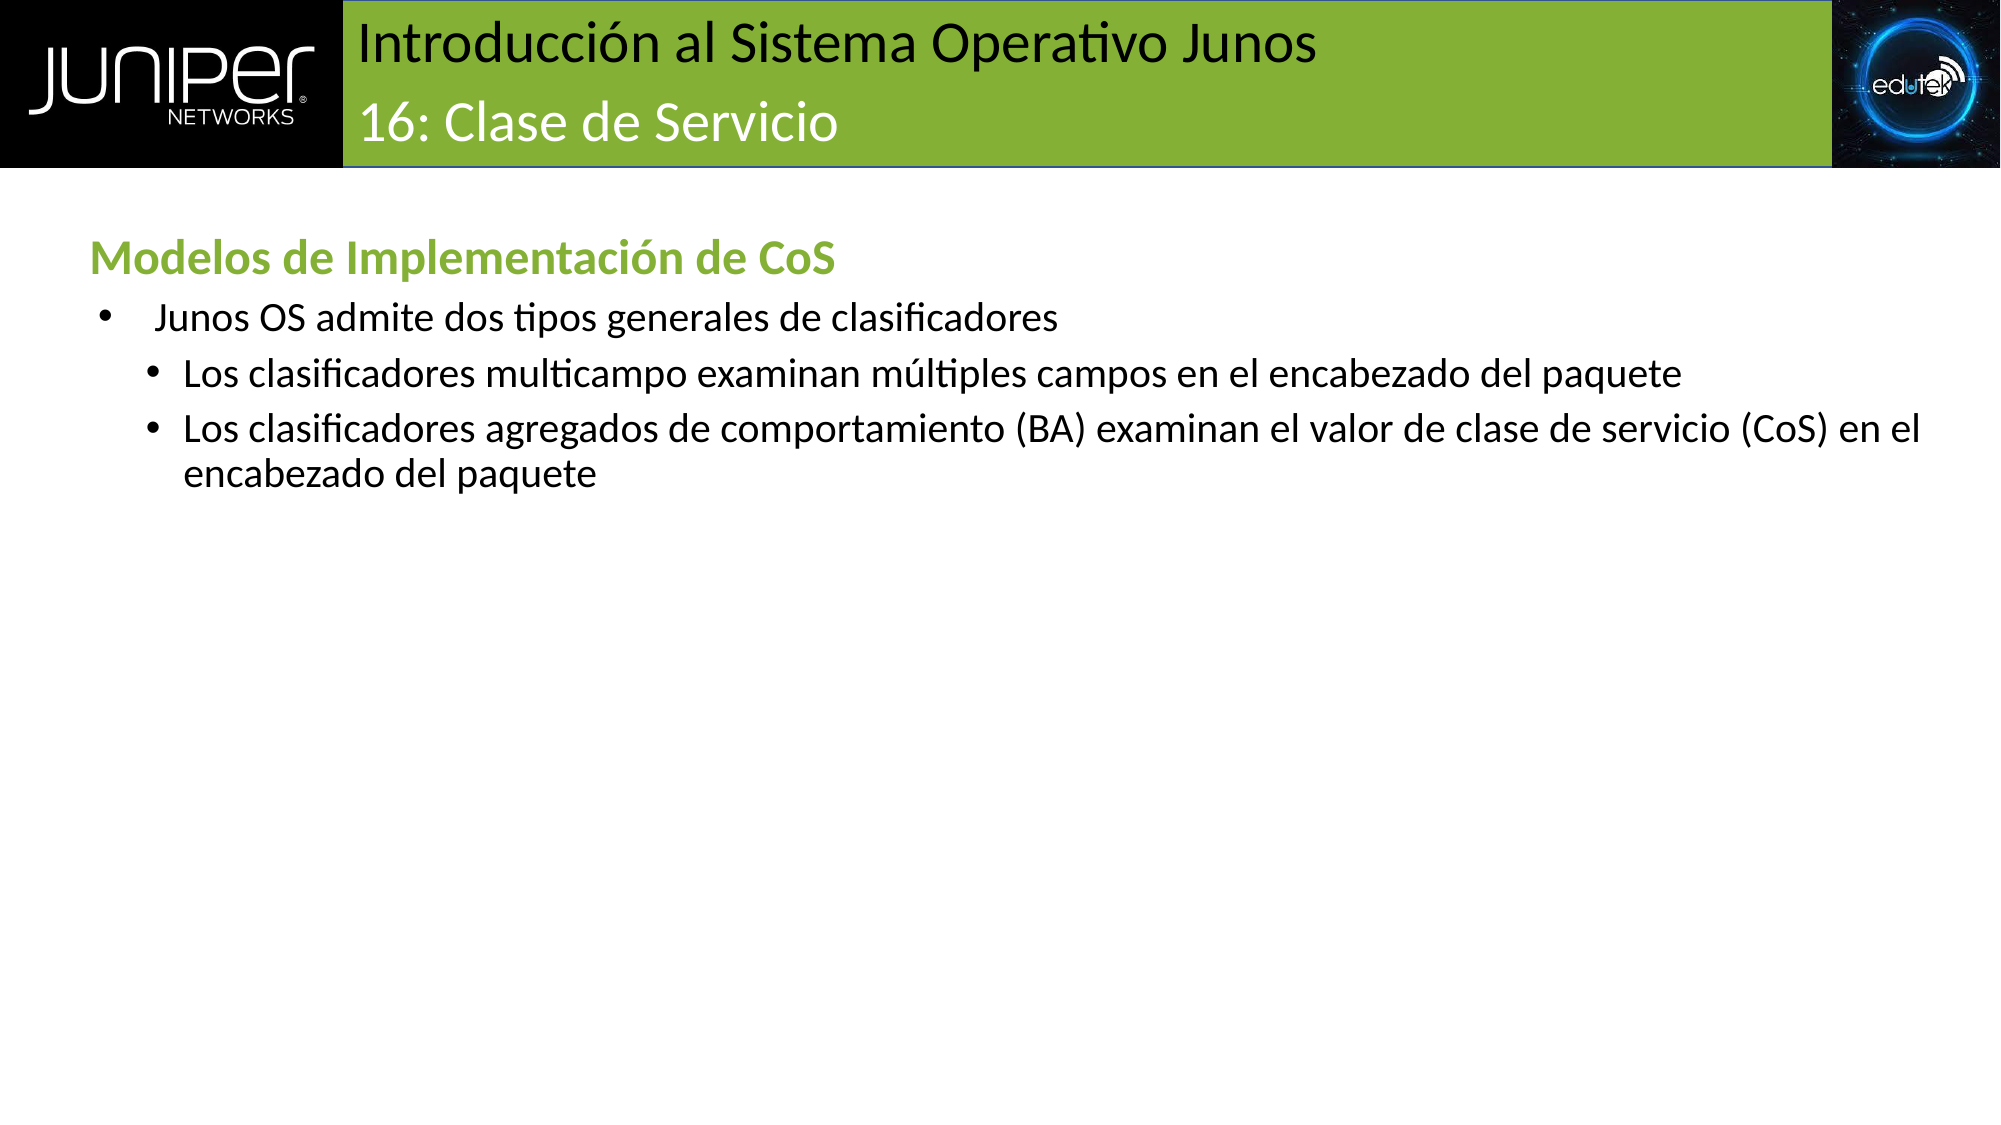

# Introducción al Sistema Operativo Junos
16: Clase de Servicio
Modelos de Implementación de CoS
Junos OS admite dos tipos generales de clasificadores
Los clasificadores multicampo examinan múltiples campos en el encabezado del paquete
Los clasificadores agregados de comportamiento (BA) examinan el valor de clase de servicio (CoS) en el encabezado del paquete